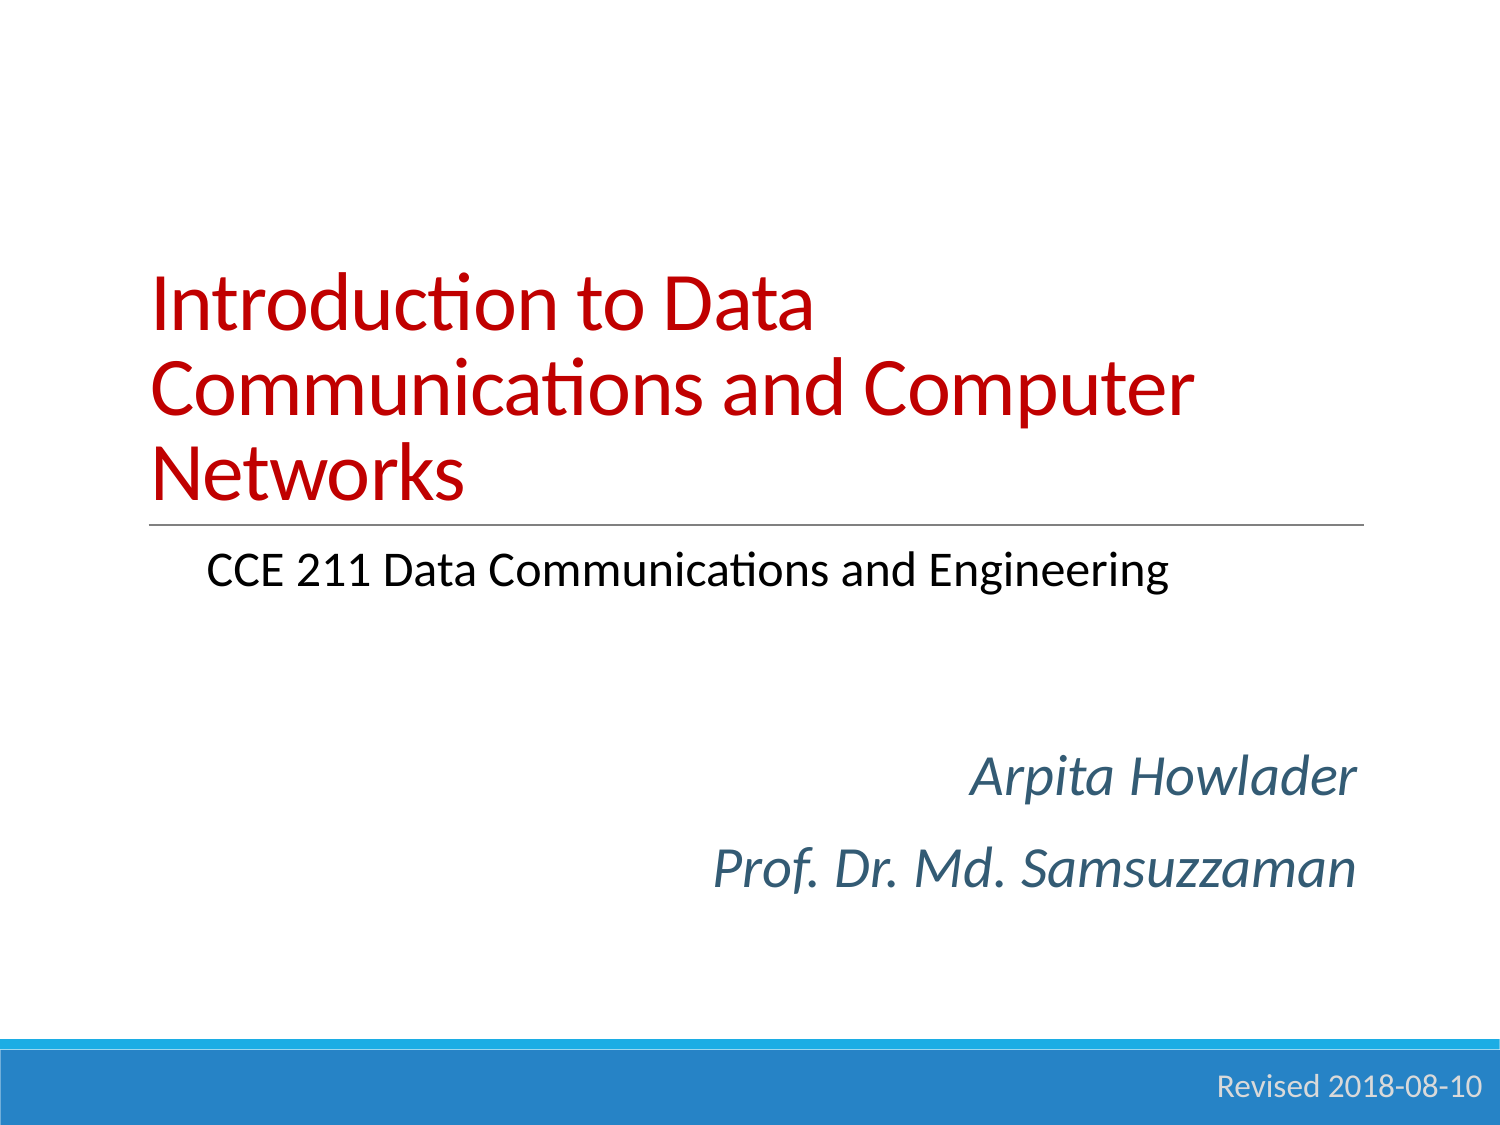

# Introduction to Data Communications and Computer Networks
CCE 211 Data Communications and Engineering
Arpita Howlader
Prof. Dr. Md. Samsuzzaman
Revised 2018-08-10